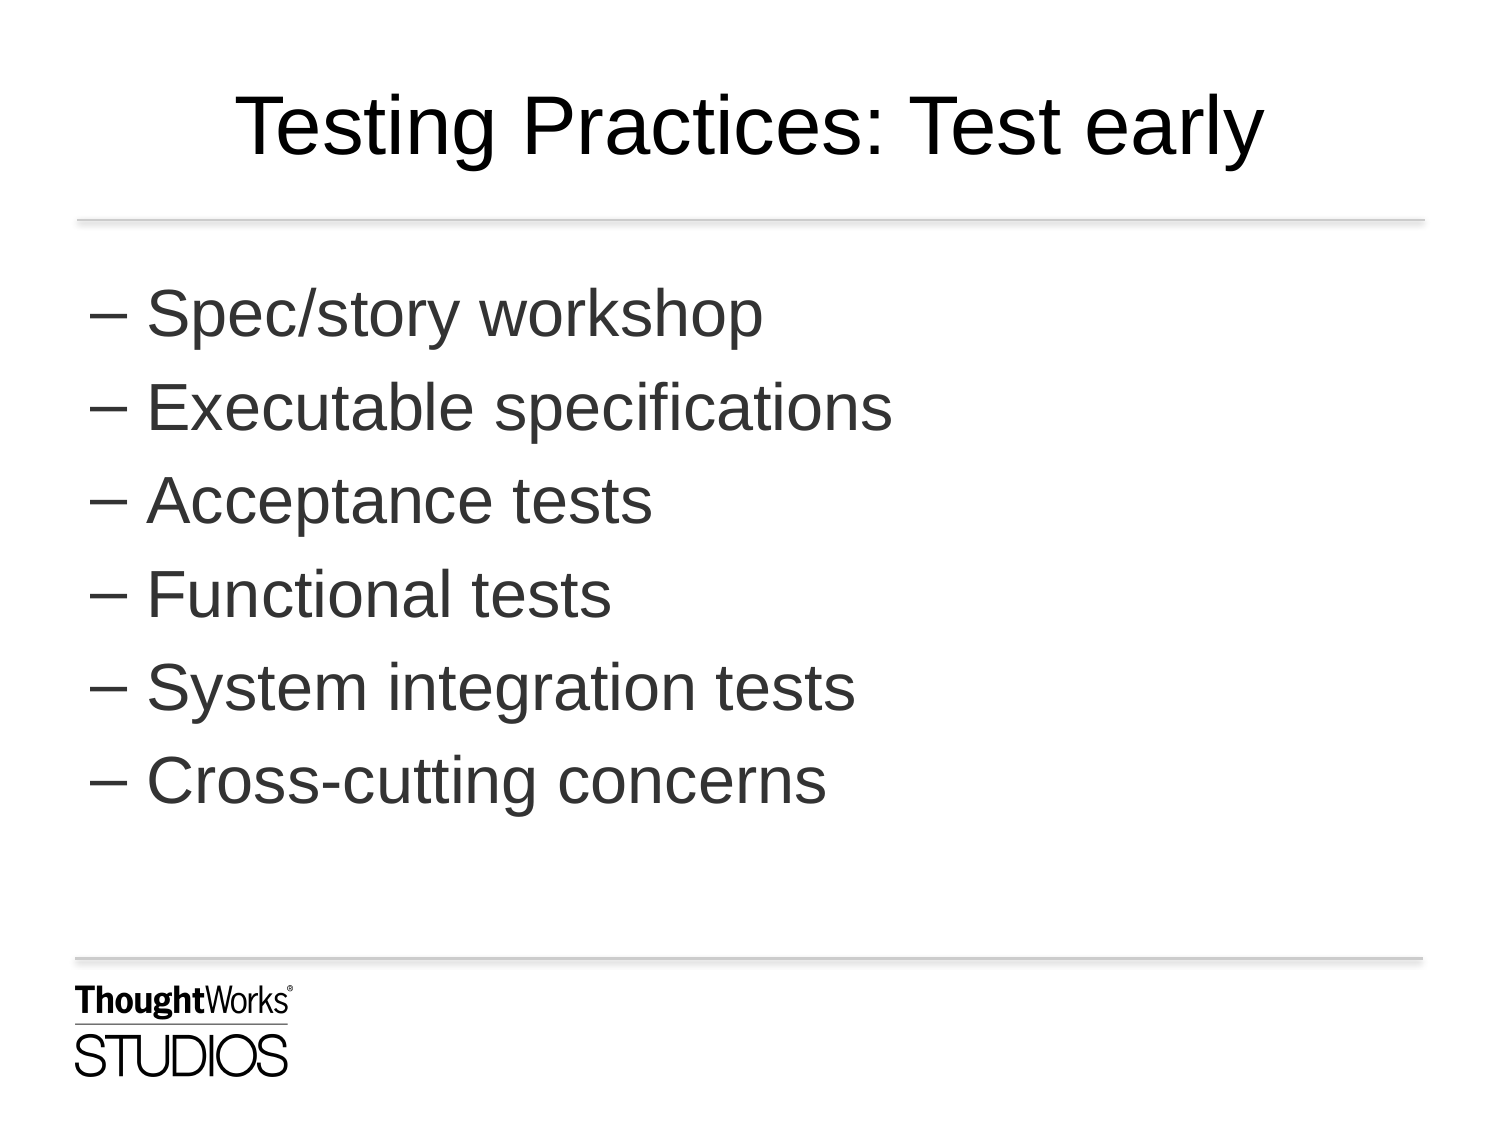

# Testing Practices: Test early
Spec/story workshop
Executable specifications
Acceptance tests
Functional tests
System integration tests
Cross-cutting concerns